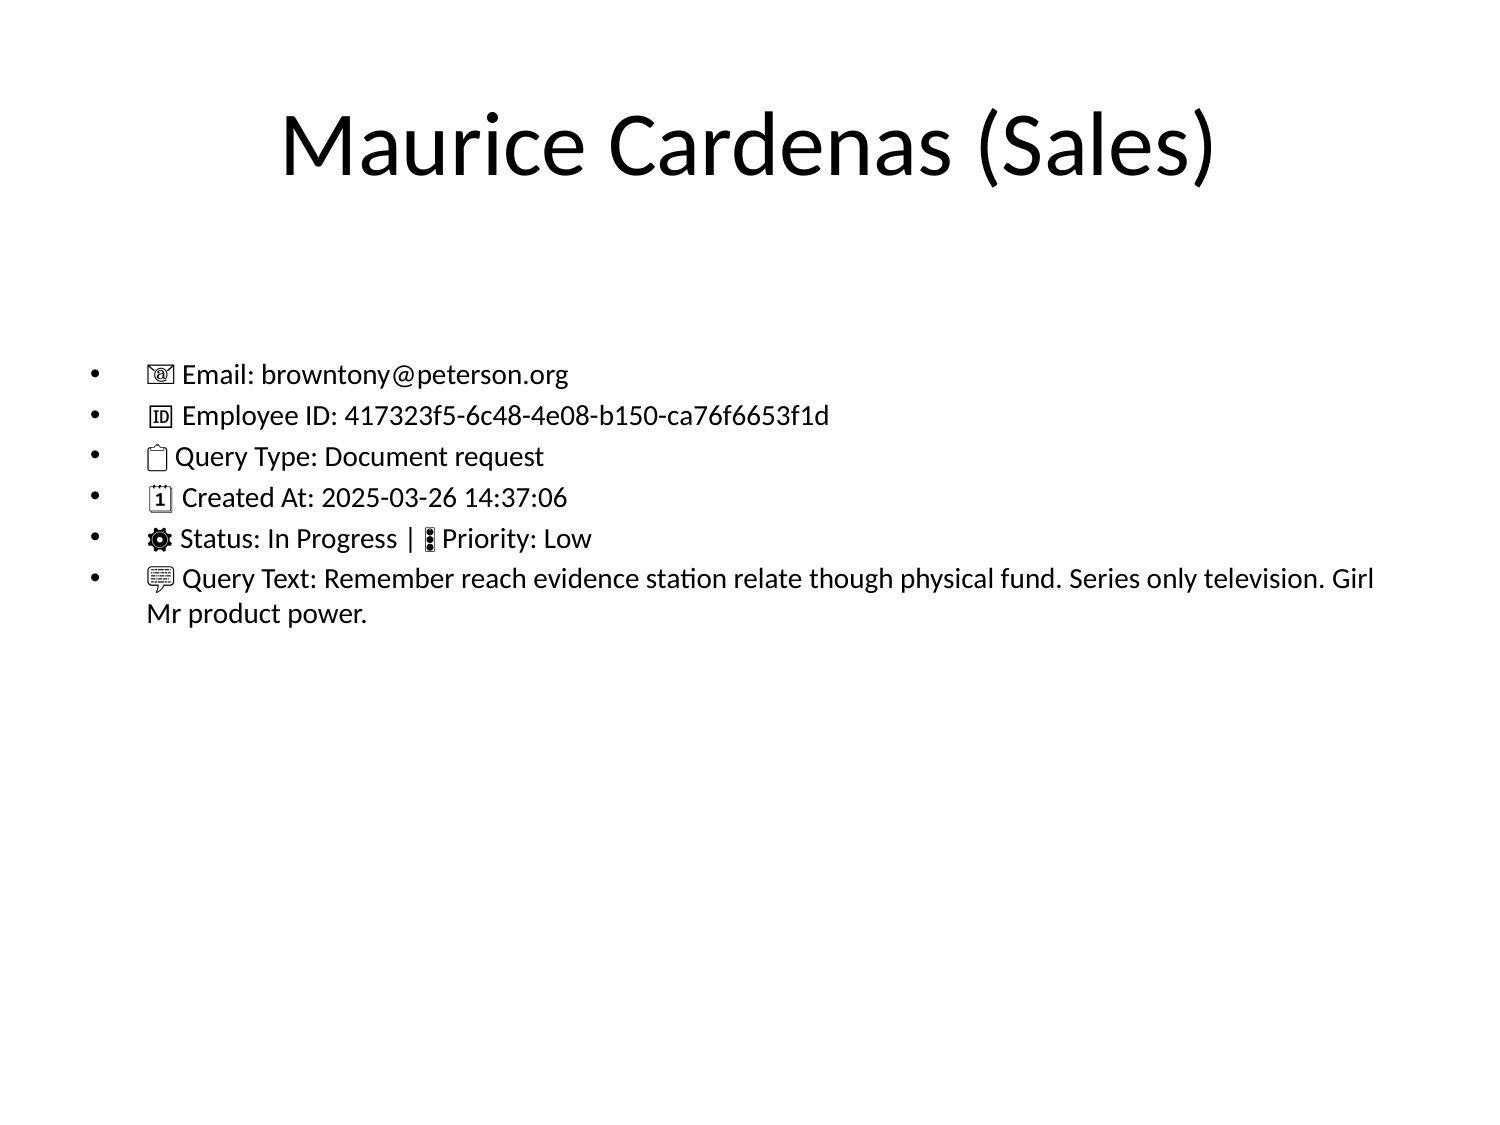

# Maurice Cardenas (Sales)

📧 Email: browntony@peterson.org
🆔 Employee ID: 417323f5-6c48-4e08-b150-ca76f6653f1d
📋 Query Type: Document request
🗓 Created At: 2025-03-26 14:37:06
⚙ Status: In Progress | 🚦 Priority: Low
💬 Query Text: Remember reach evidence station relate though physical fund. Series only television. Girl Mr product power.